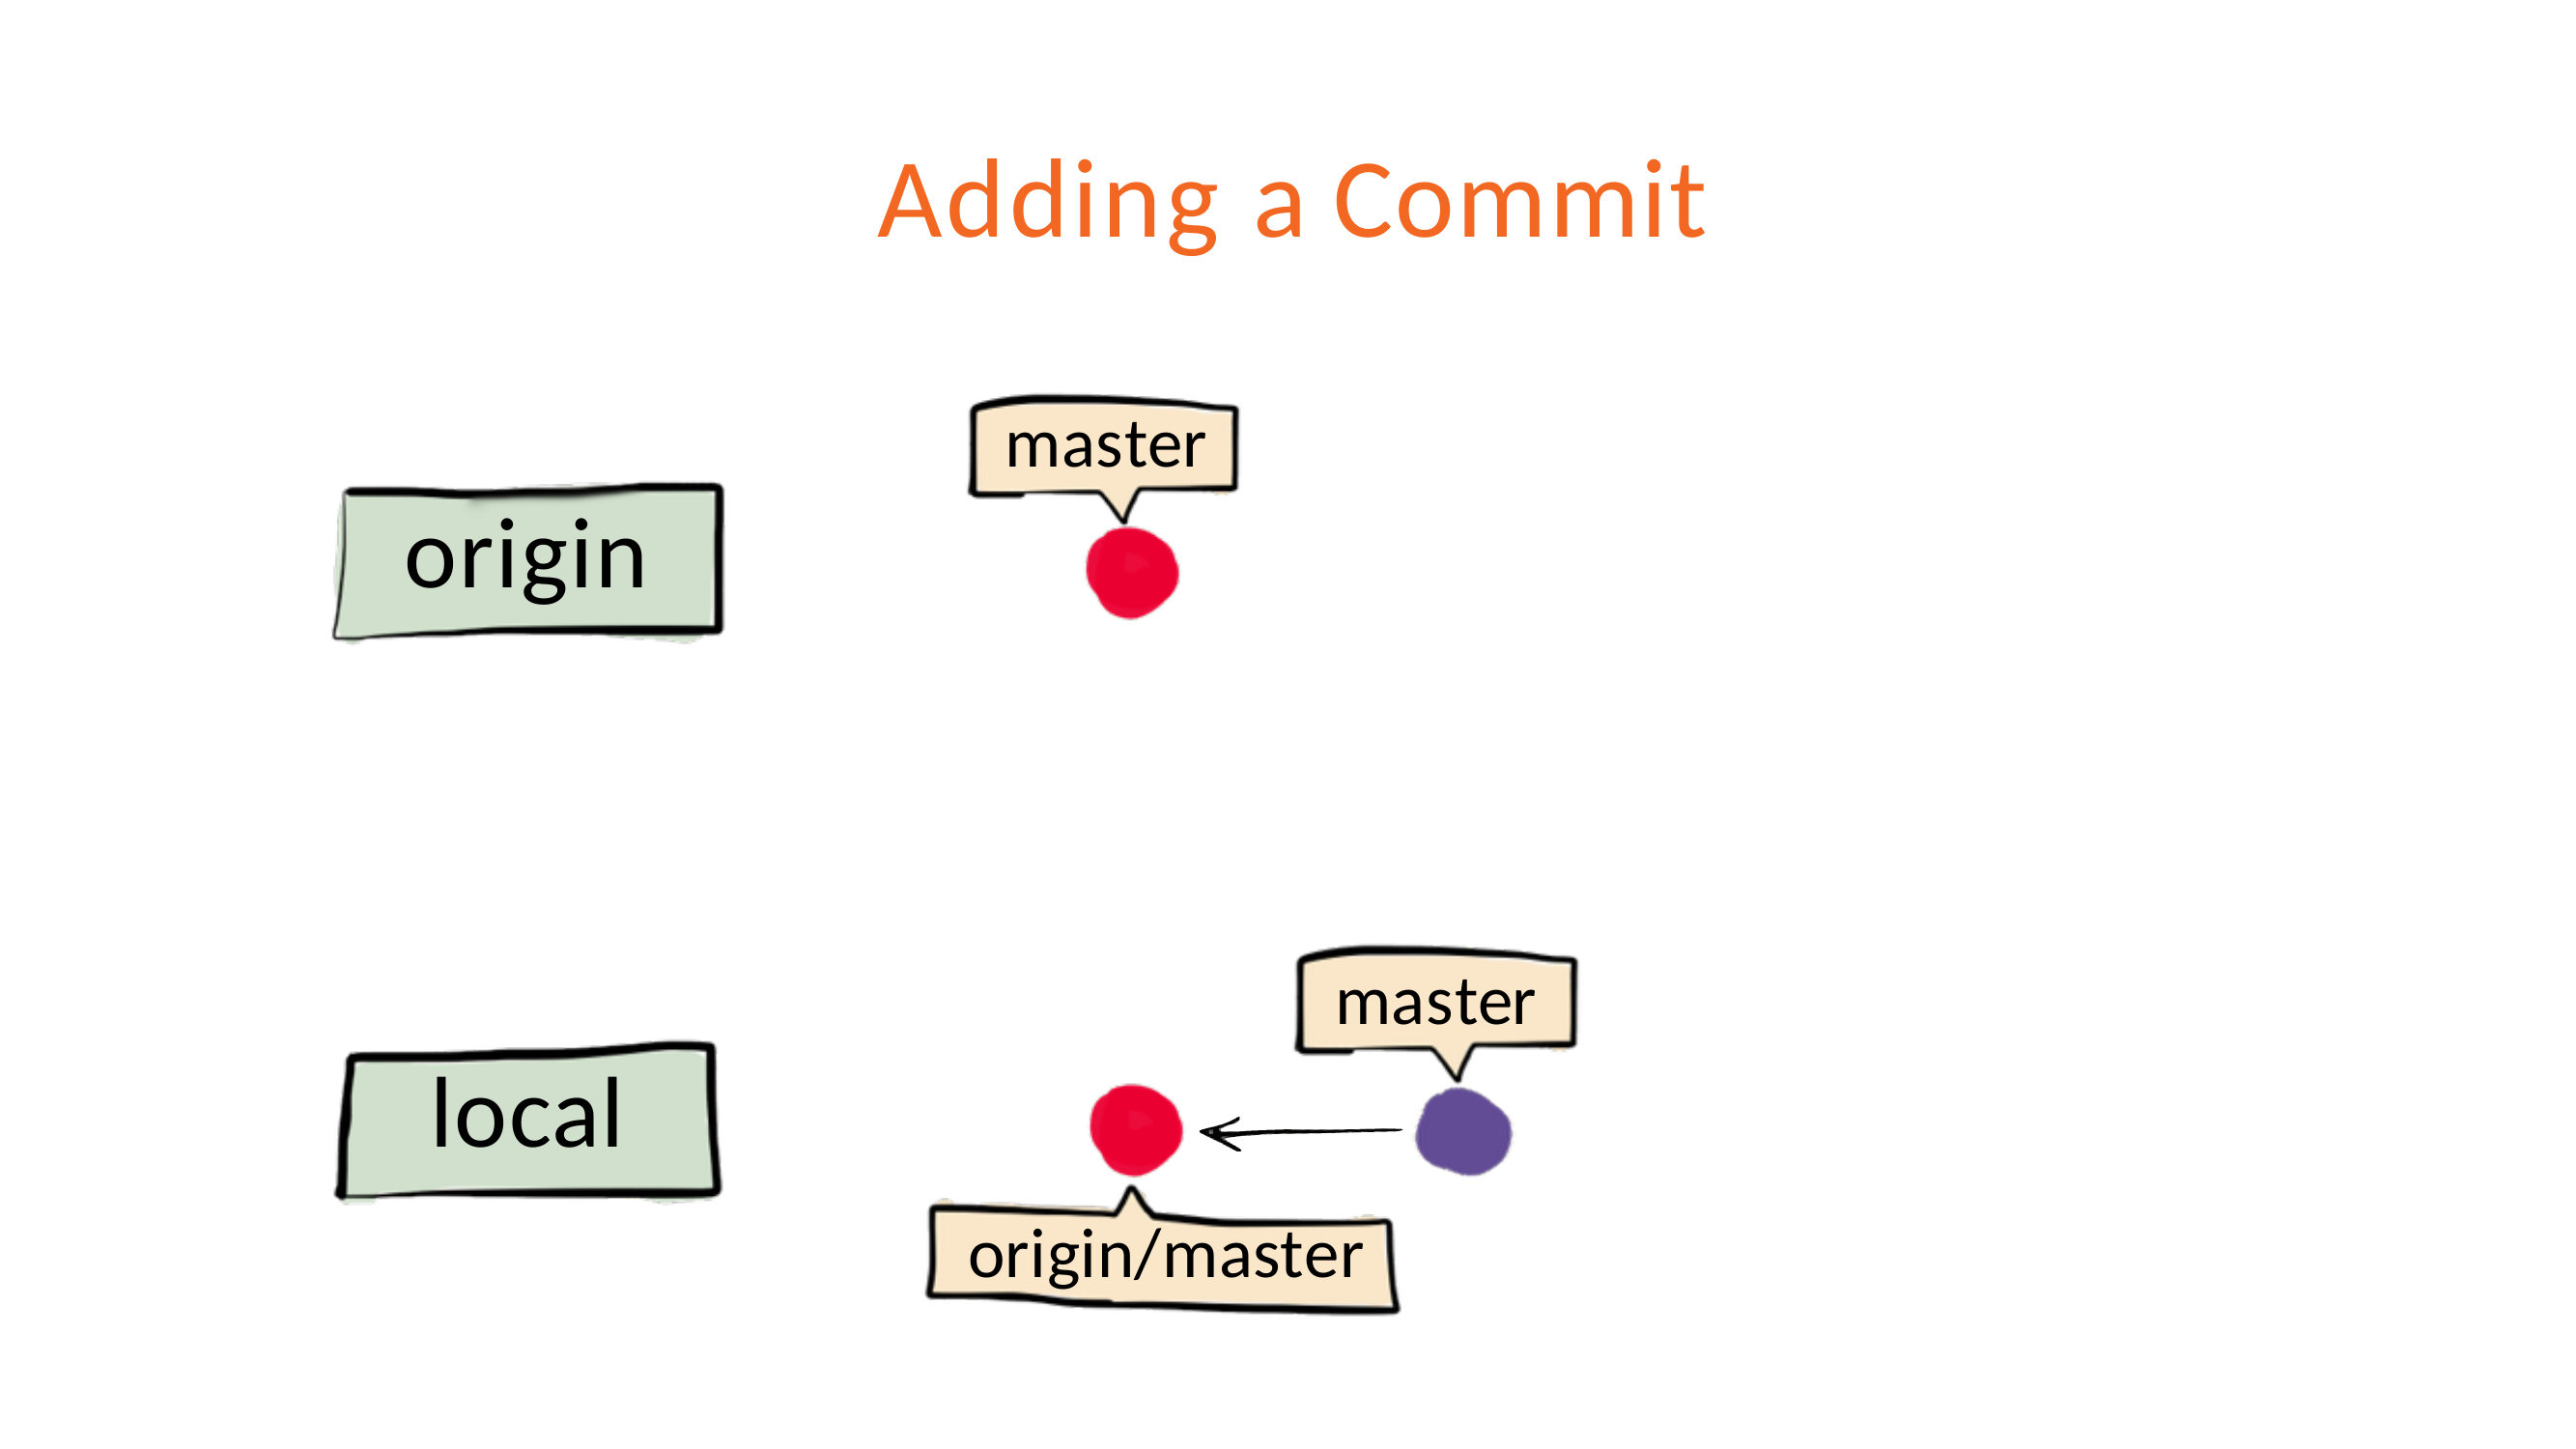

# Adding a Commit

master
origin

master
local
origin/master